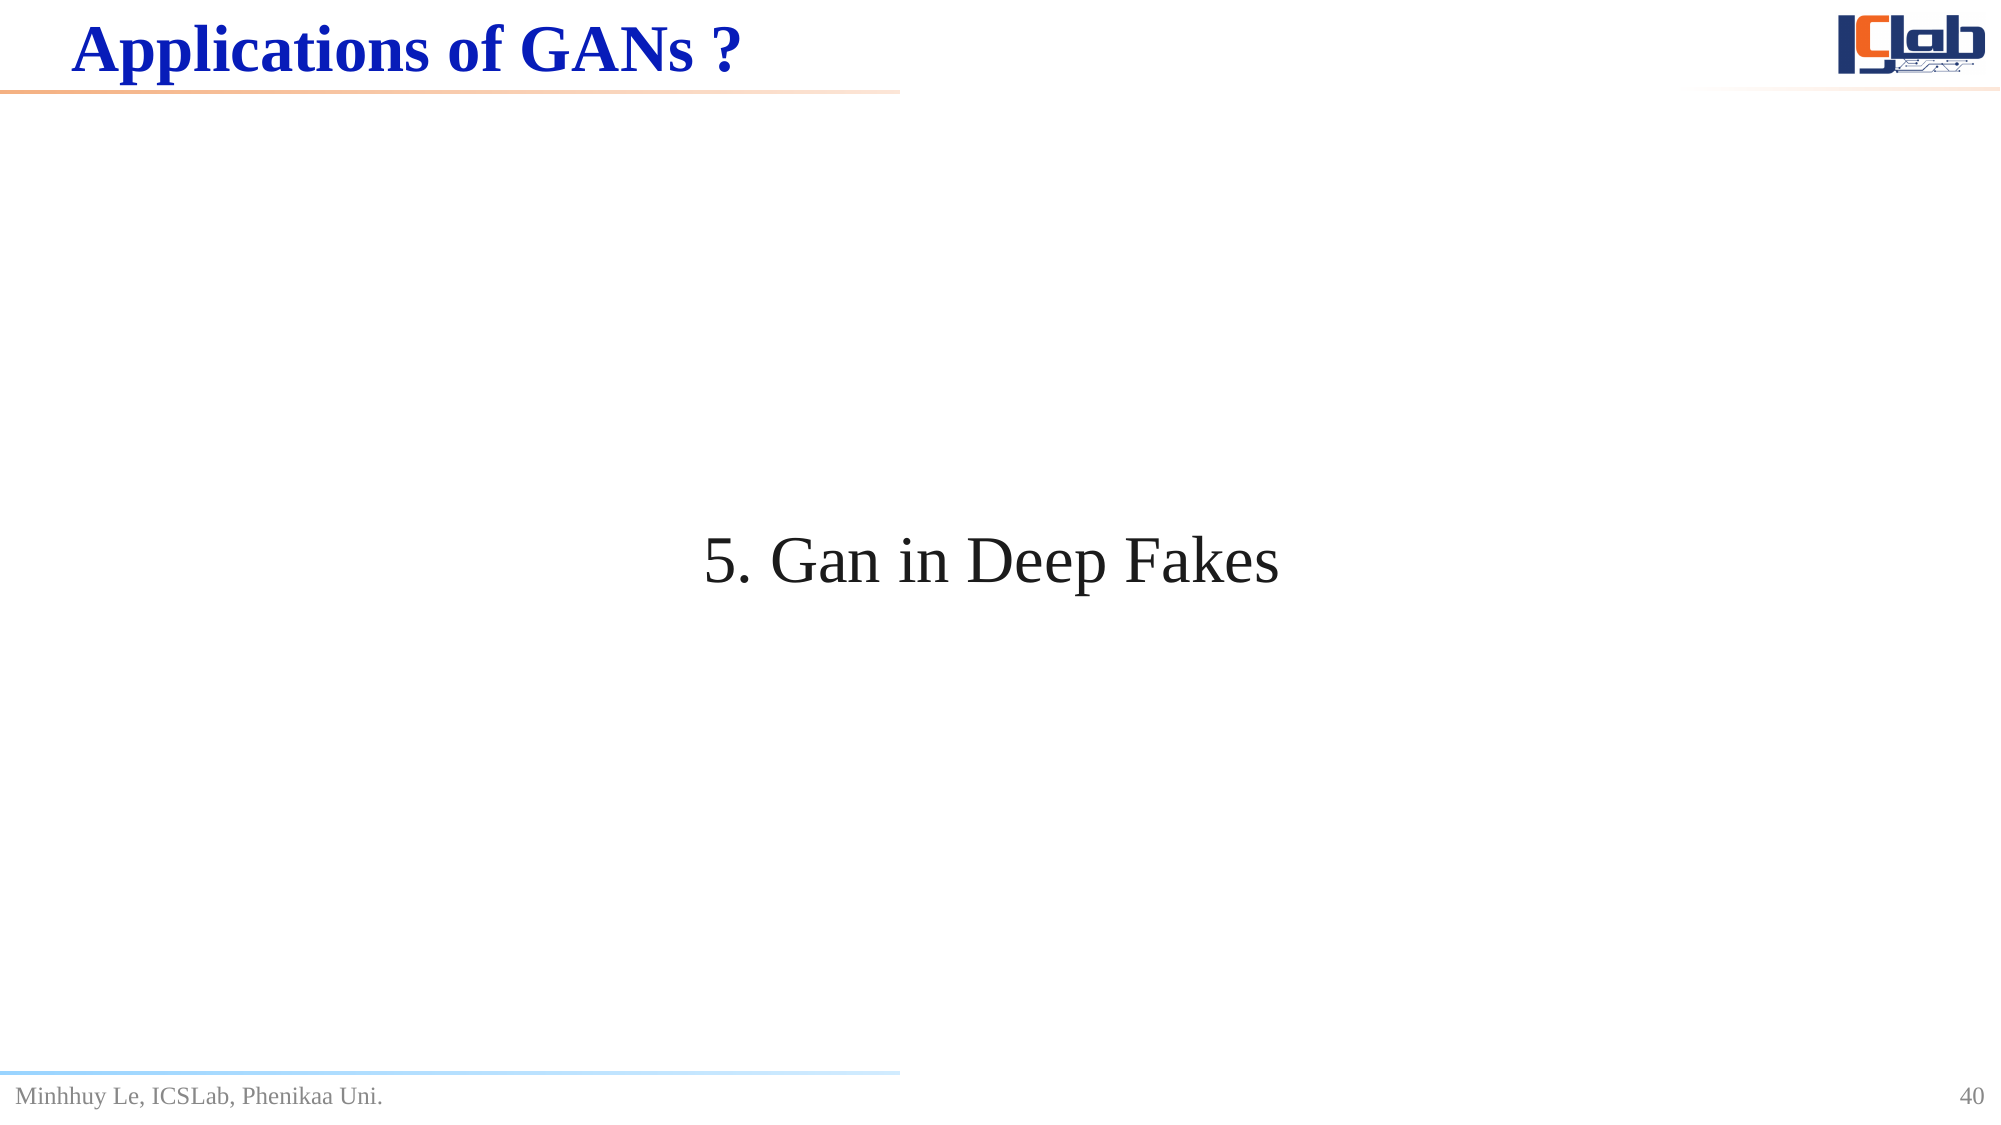

# Applications of GANs ?
5. Gan in Deep Fakes
40